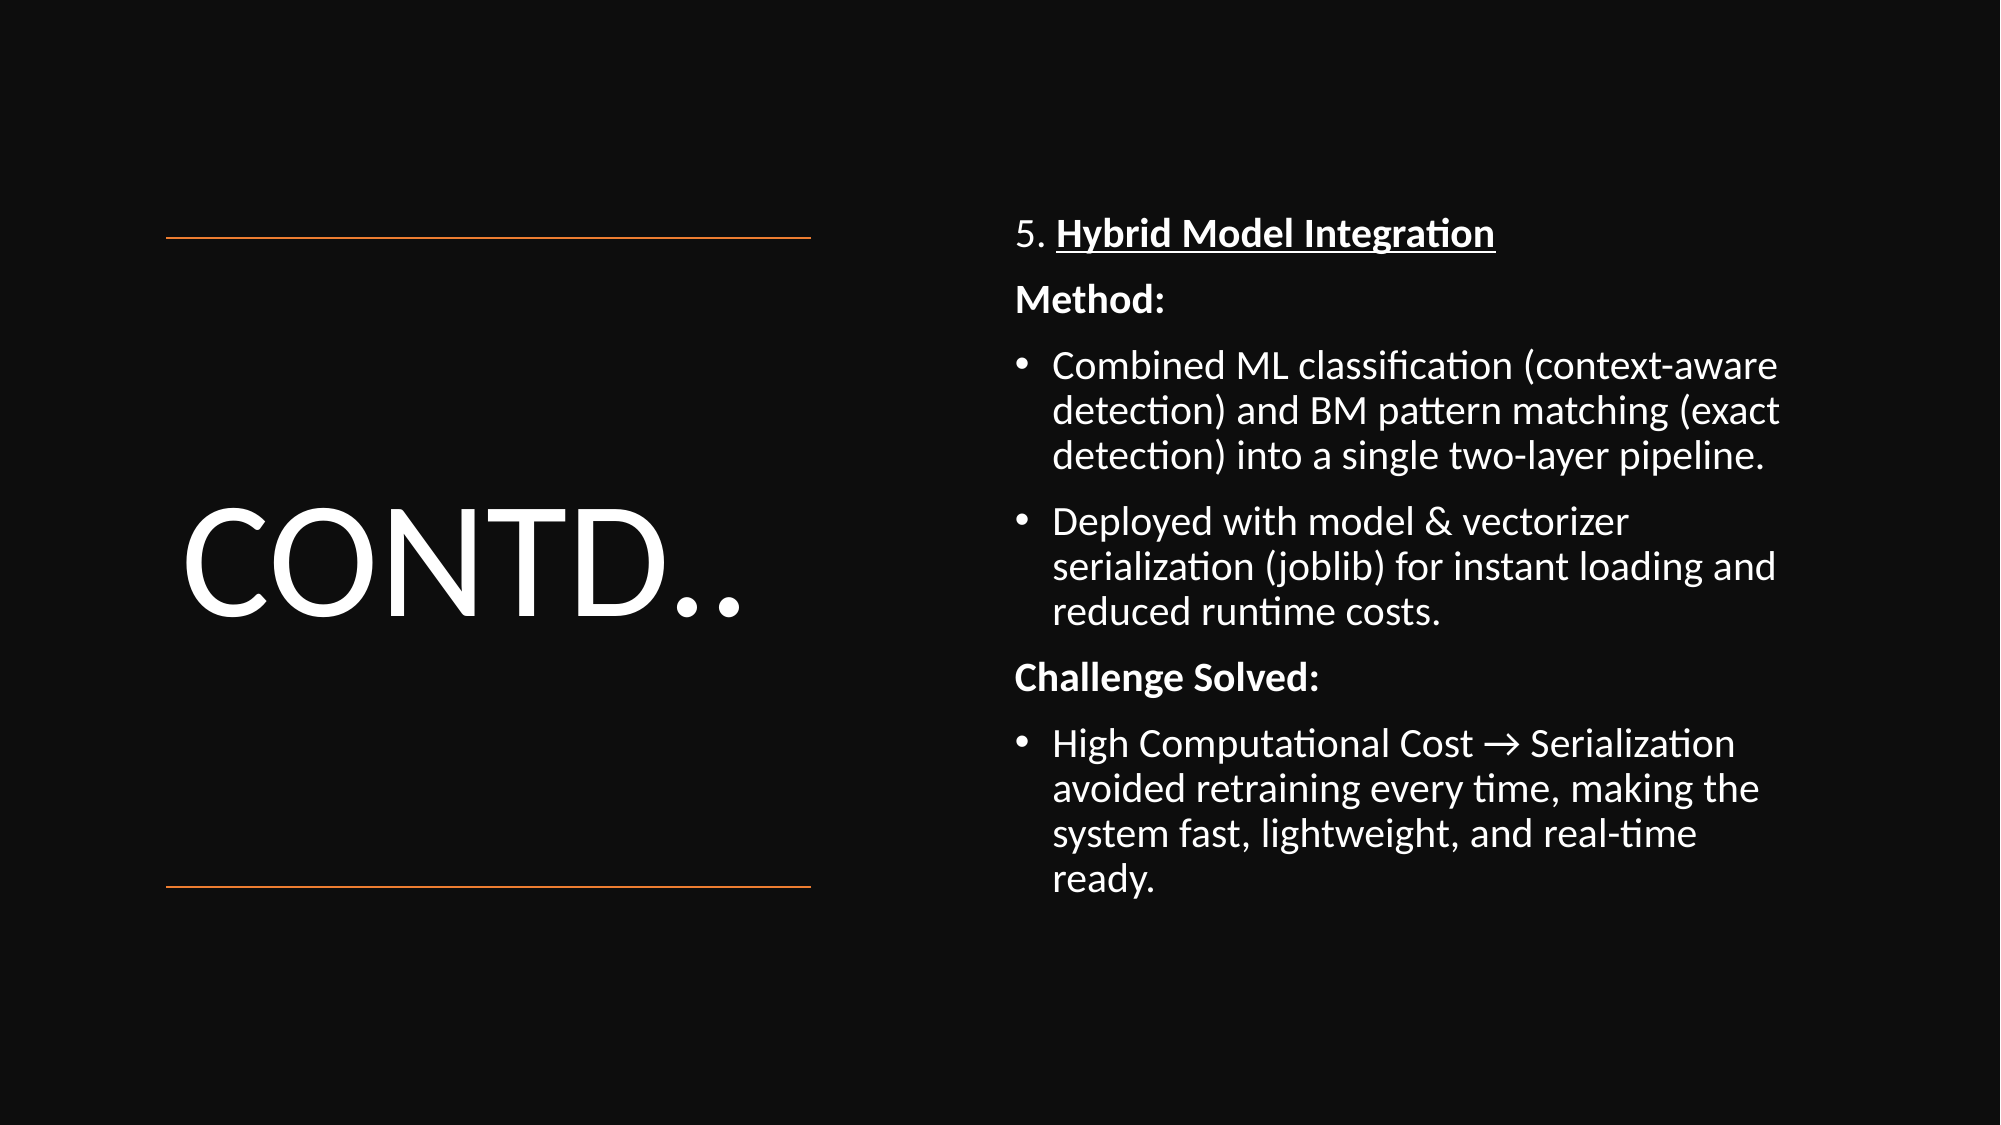

5. Hybrid Model Integration
Method:
Combined ML classification (context-aware detection) and BM pattern matching (exact detection) into a single two-layer pipeline.
Deployed with model & vectorizer serialization (joblib) for instant loading and reduced runtime costs.
Challenge Solved:
High Computational Cost → Serialization avoided retraining every time, making the system fast, lightweight, and real-time ready.
# CONTD..